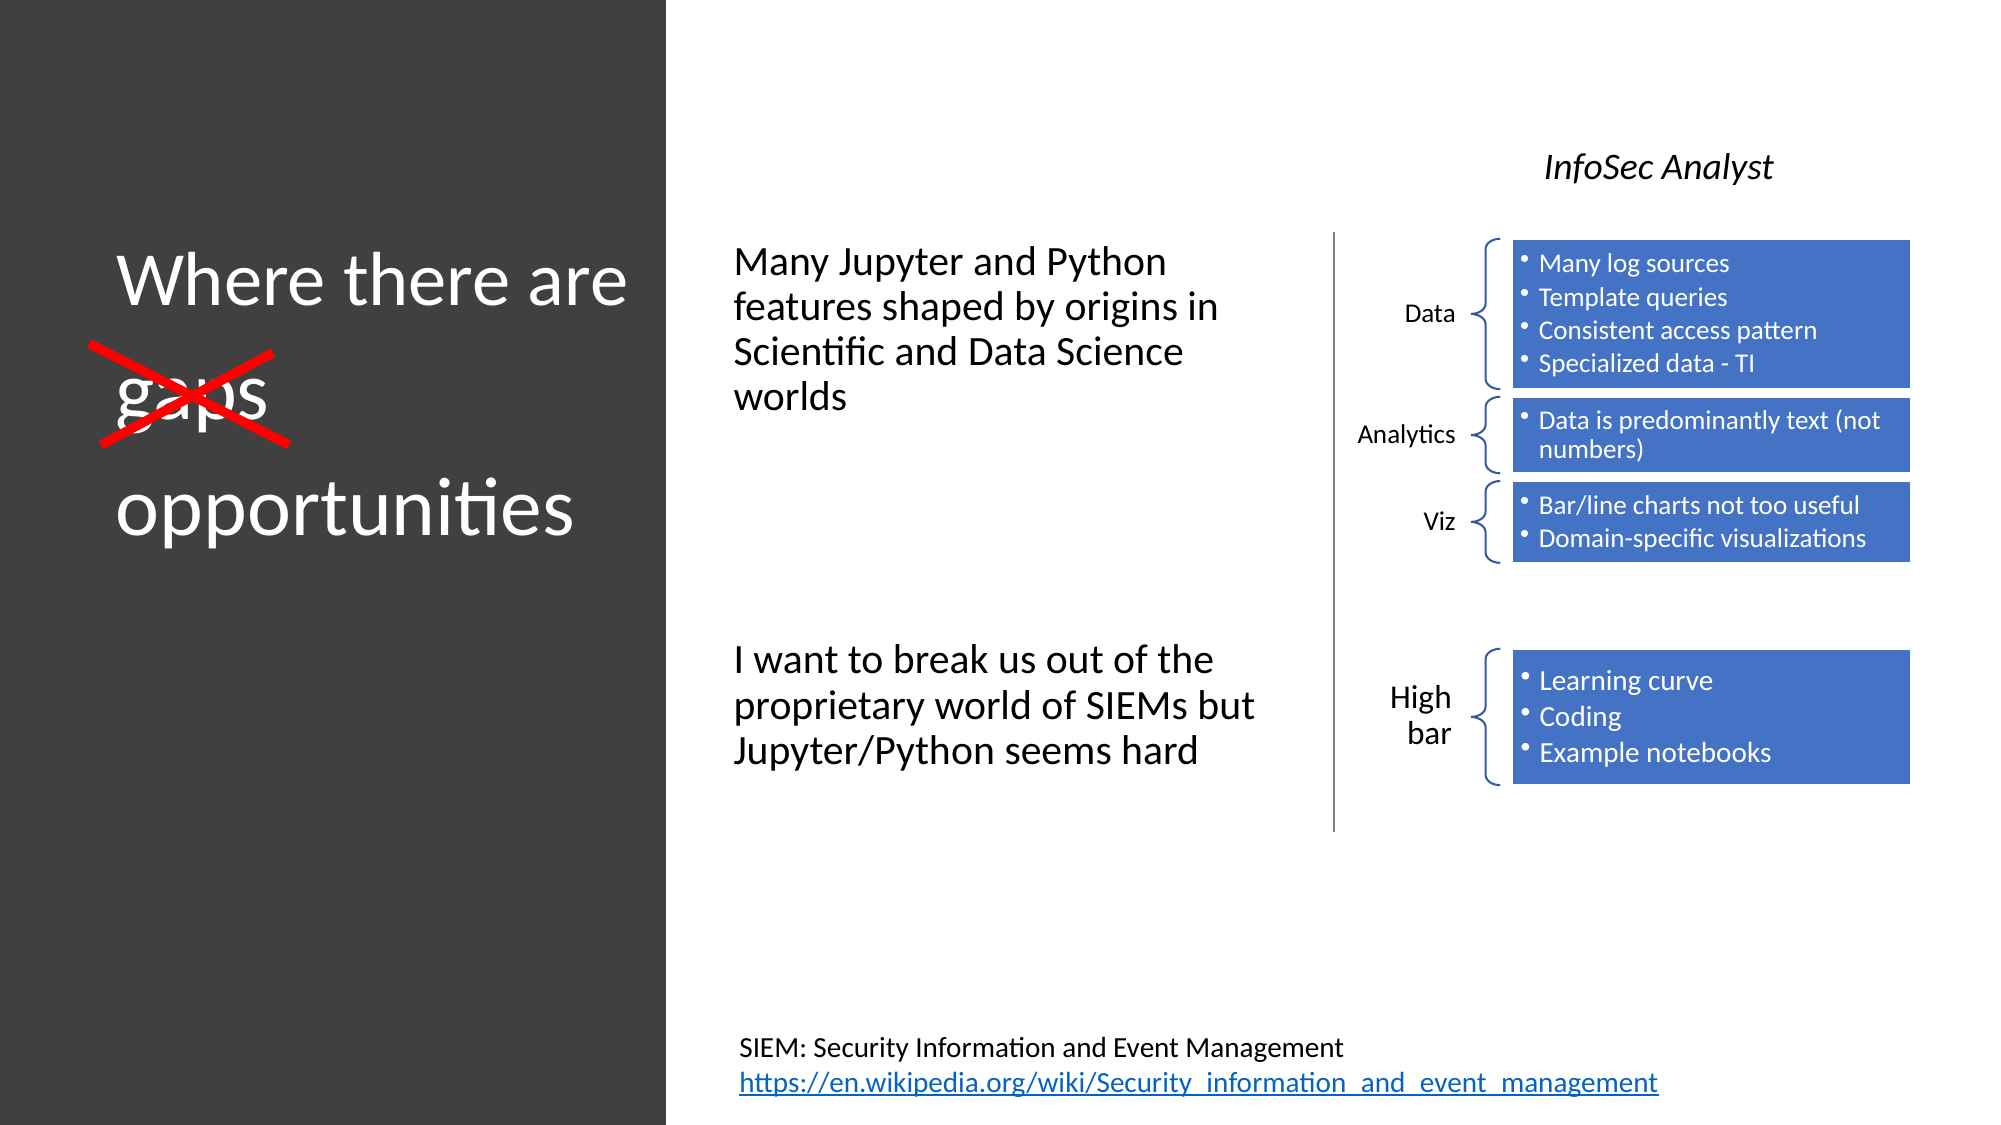

InfoSec Analyst
# Where there are
Many Jupyter and Python features shaped by origins in Scientific and Data Science worlds

I want to break us out of the proprietary world of SIEMs but Jupyter/Python seems hard

Data
Many log sources
Template queries
Consistent access pattern
Specialized data - TI
Analytics
Data is predominantly text (not numbers)
Viz
Bar/line charts not too useful
Domain-specific visualizations
gaps
opportunities
High bar
Learning curve
Coding
Example notebooks
SIEM: Security Information and Event Management
https://en.wikipedia.org/wiki/Security_information_and_event_management